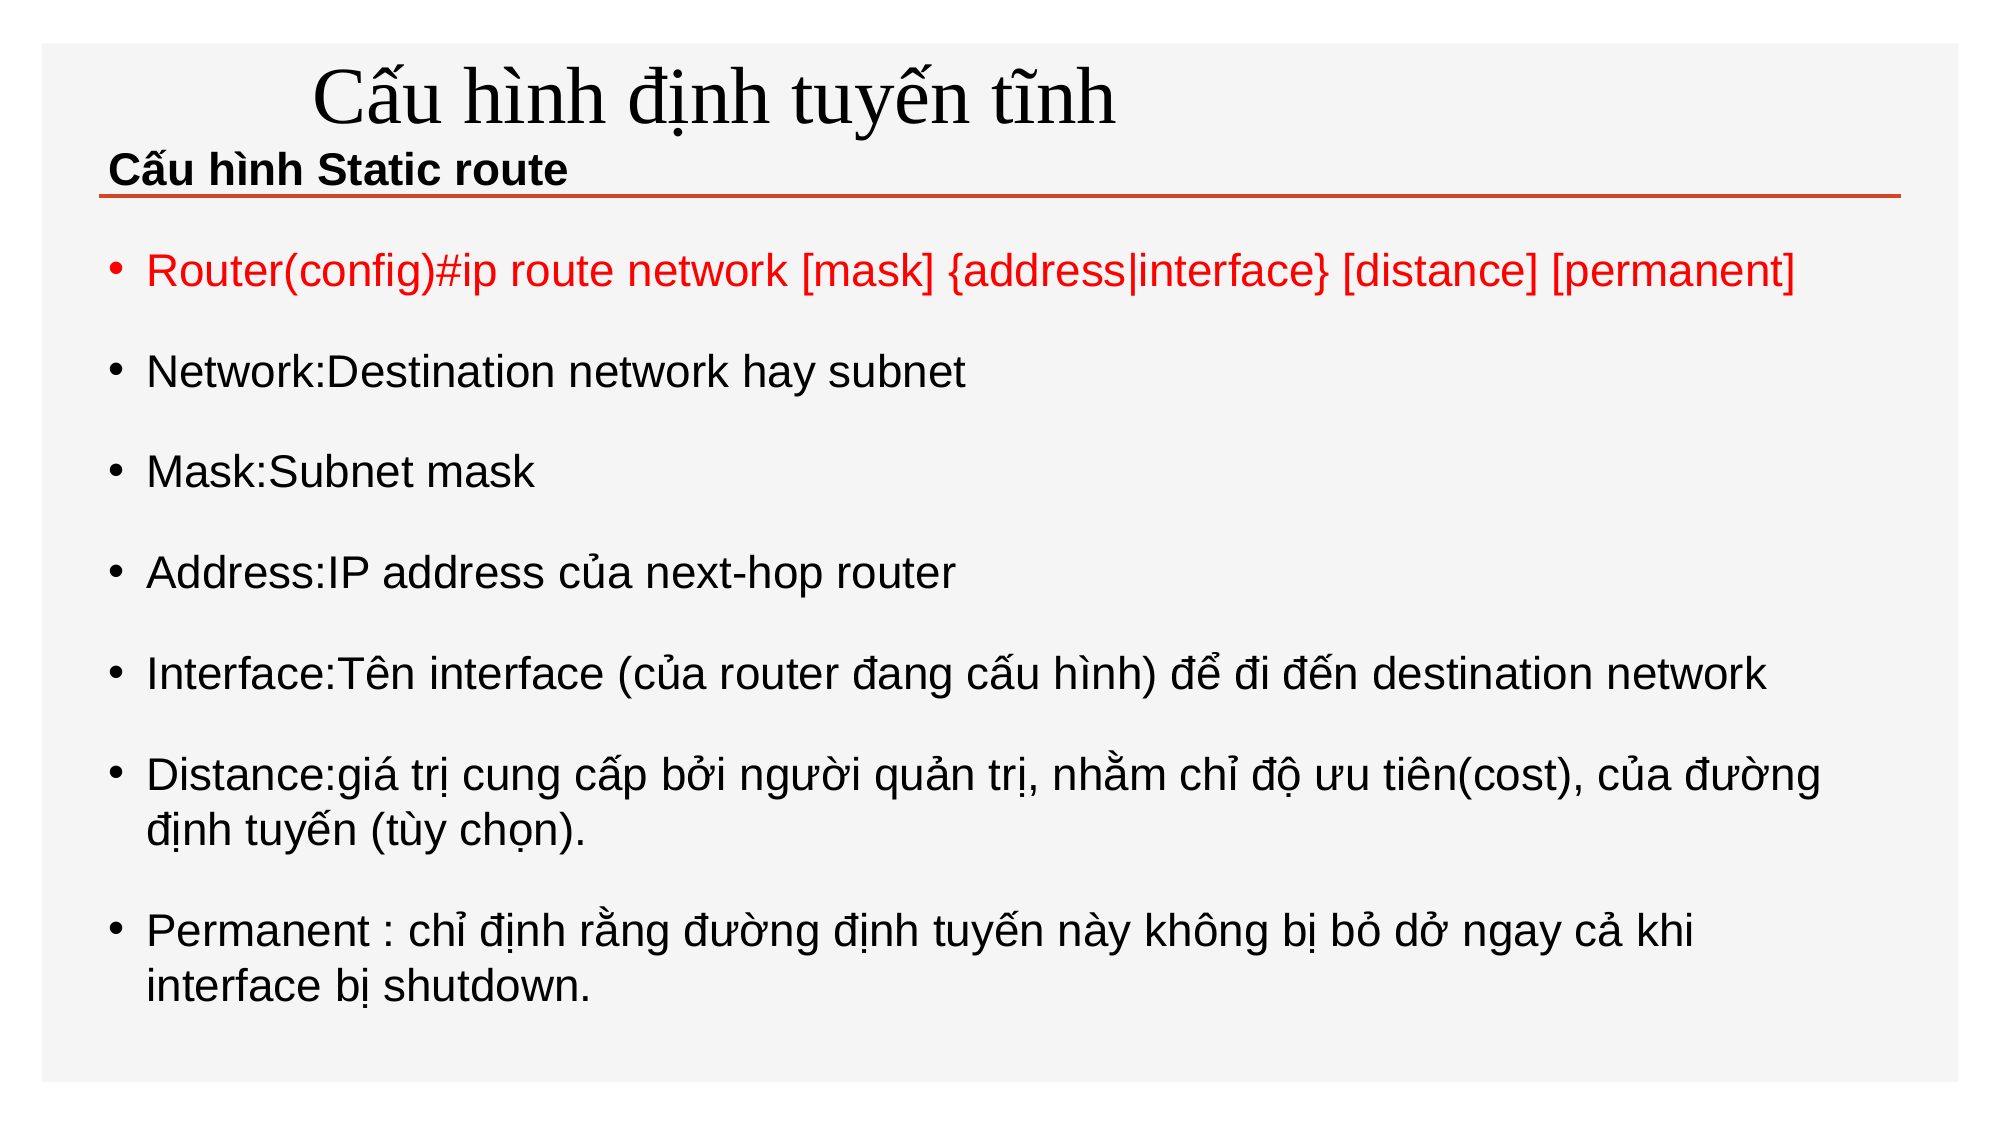

# Cấu hình định tuyến tĩnh
Cấu hình Static route
Router(config)#ip route network [mask] {address|interface} [distance] [permanent]
Network:Destination network hay subnet
Mask:Subnet mask
Address:IP address của next-hop router
Interface:Tên interface (của router đang cấu hình) để đi đến destination network
Distance:giá trị cung cấp bởi người quản trị, nhằm chỉ độ ưu tiên(cost), của đường định tuyến (tùy chọn).
Permanent : chỉ định rằng đường định tuyến này không bị bỏ dở ngay cả khi interface bị shutdown.